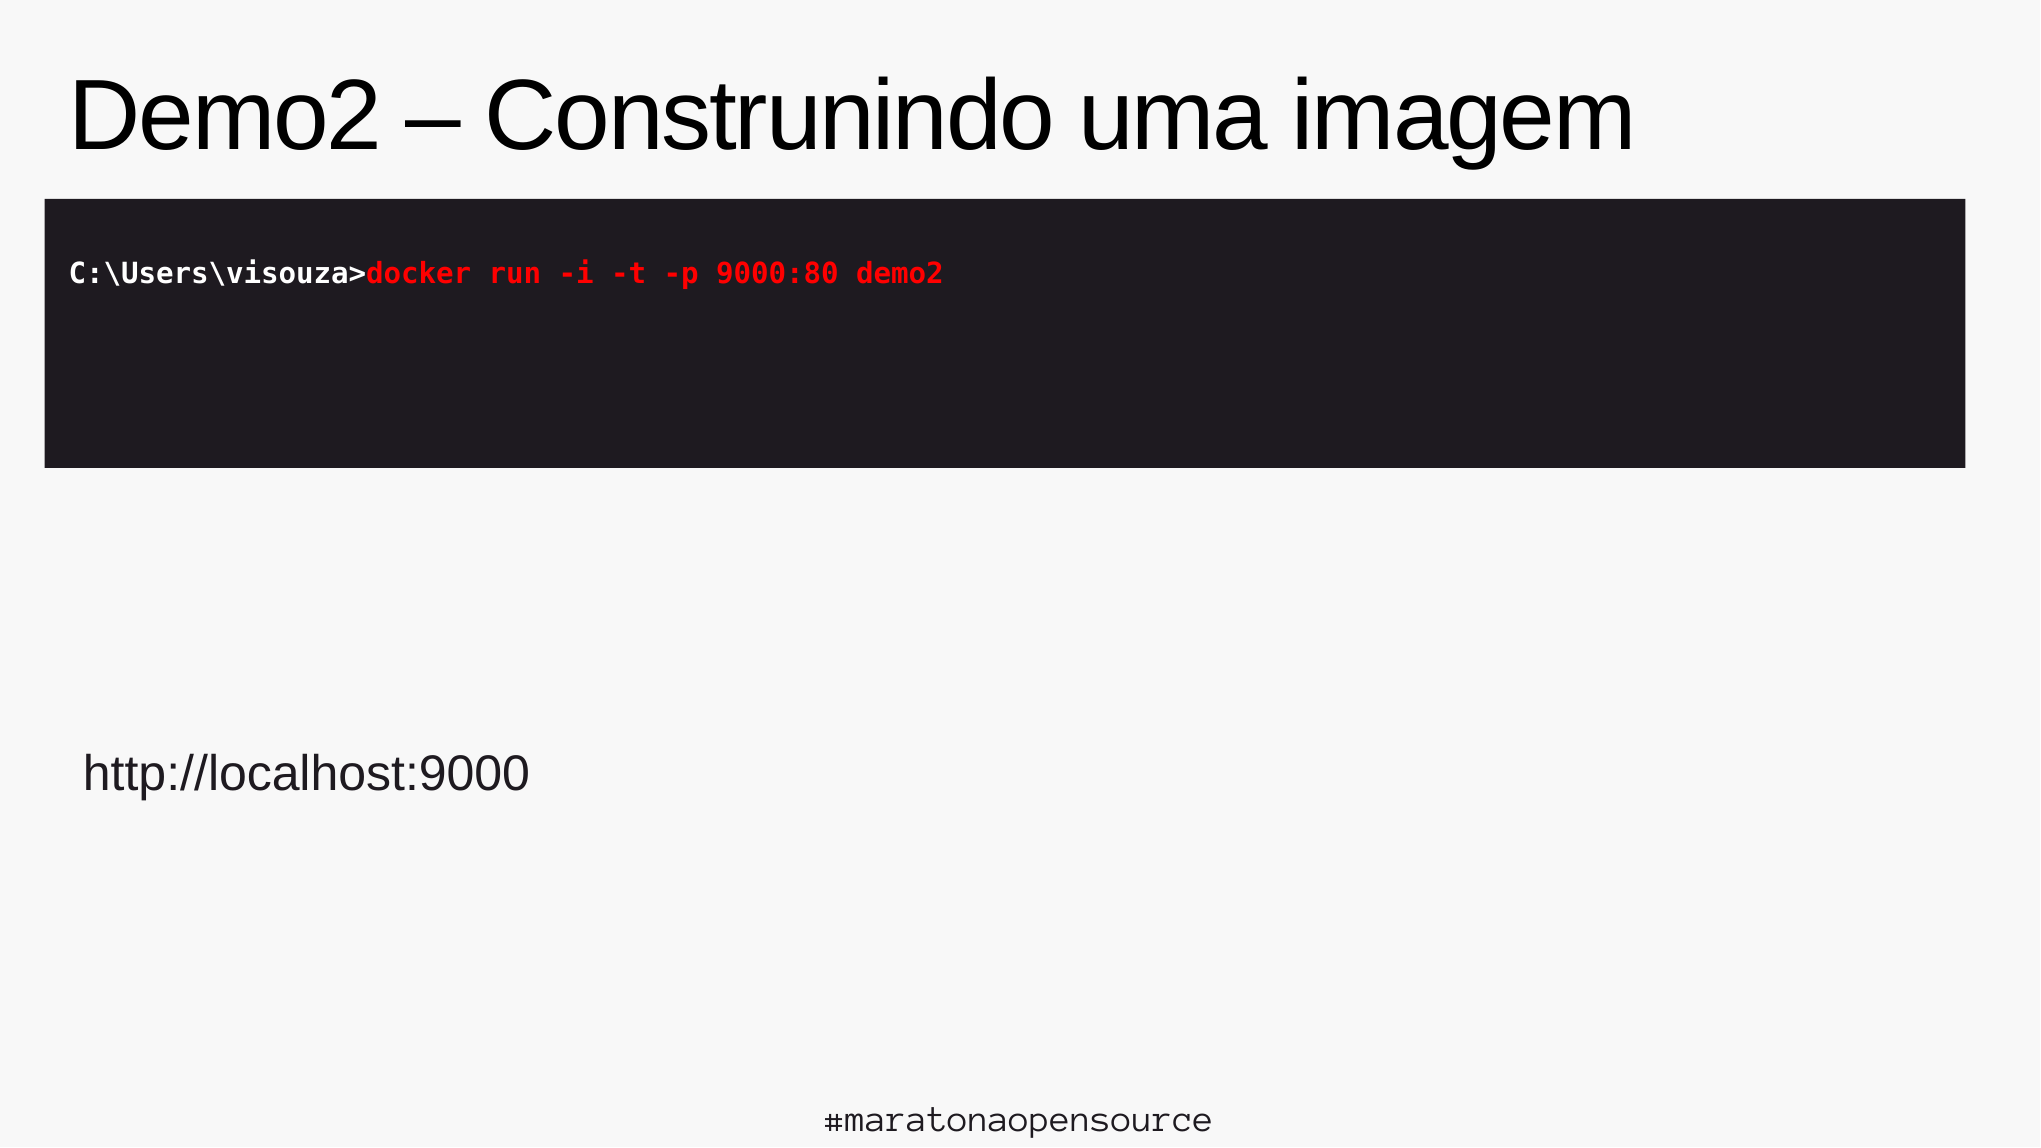

# Demo2 – Construnindo uma imagem

C:\Users\visouza>docker run -i -t -p 9000:80 demo2

http://localhost:9000